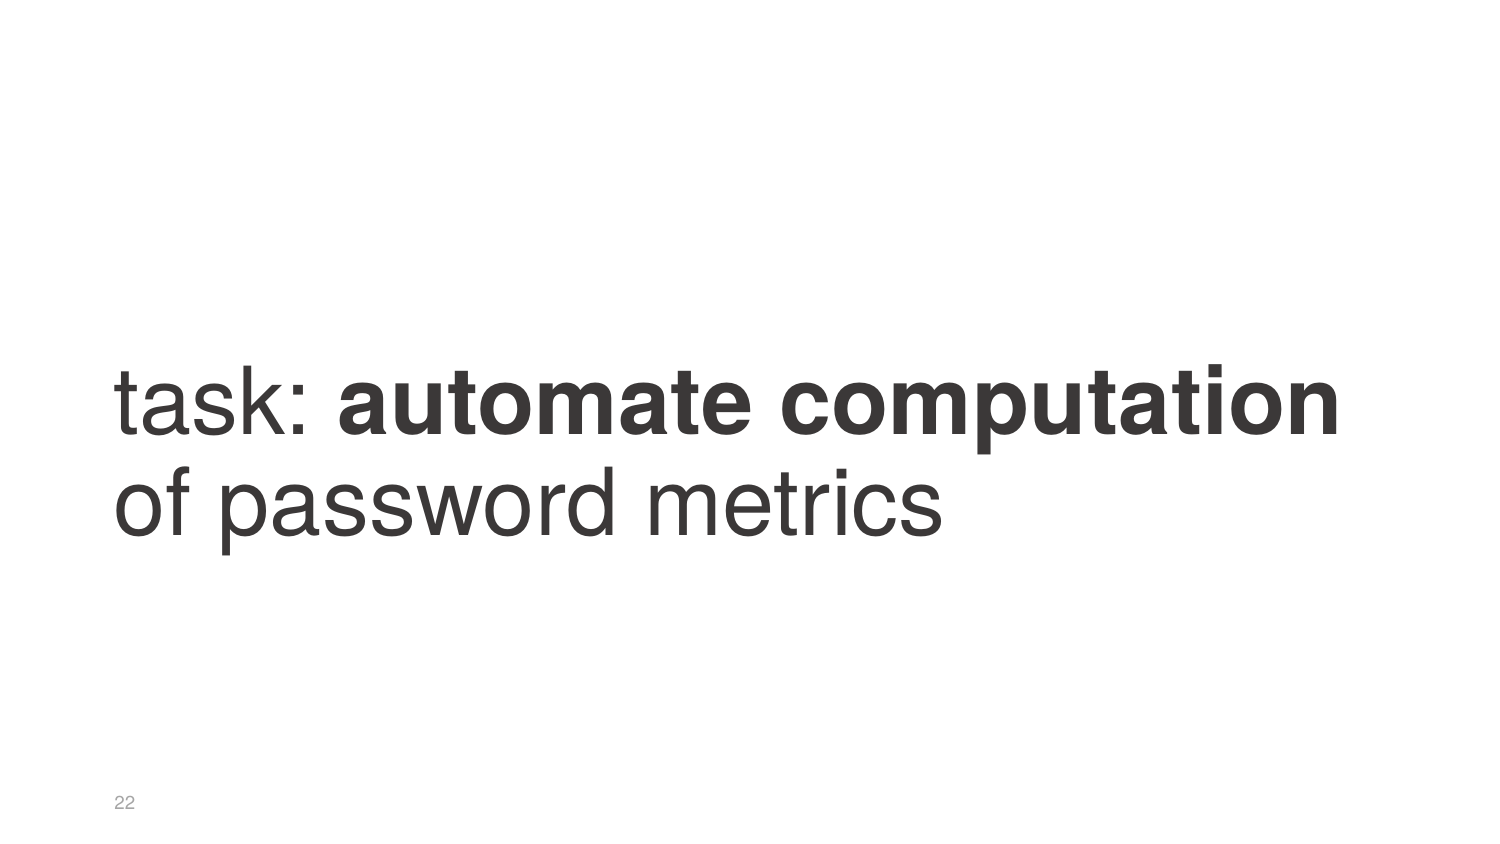

# task: automate computation of password metrics

22